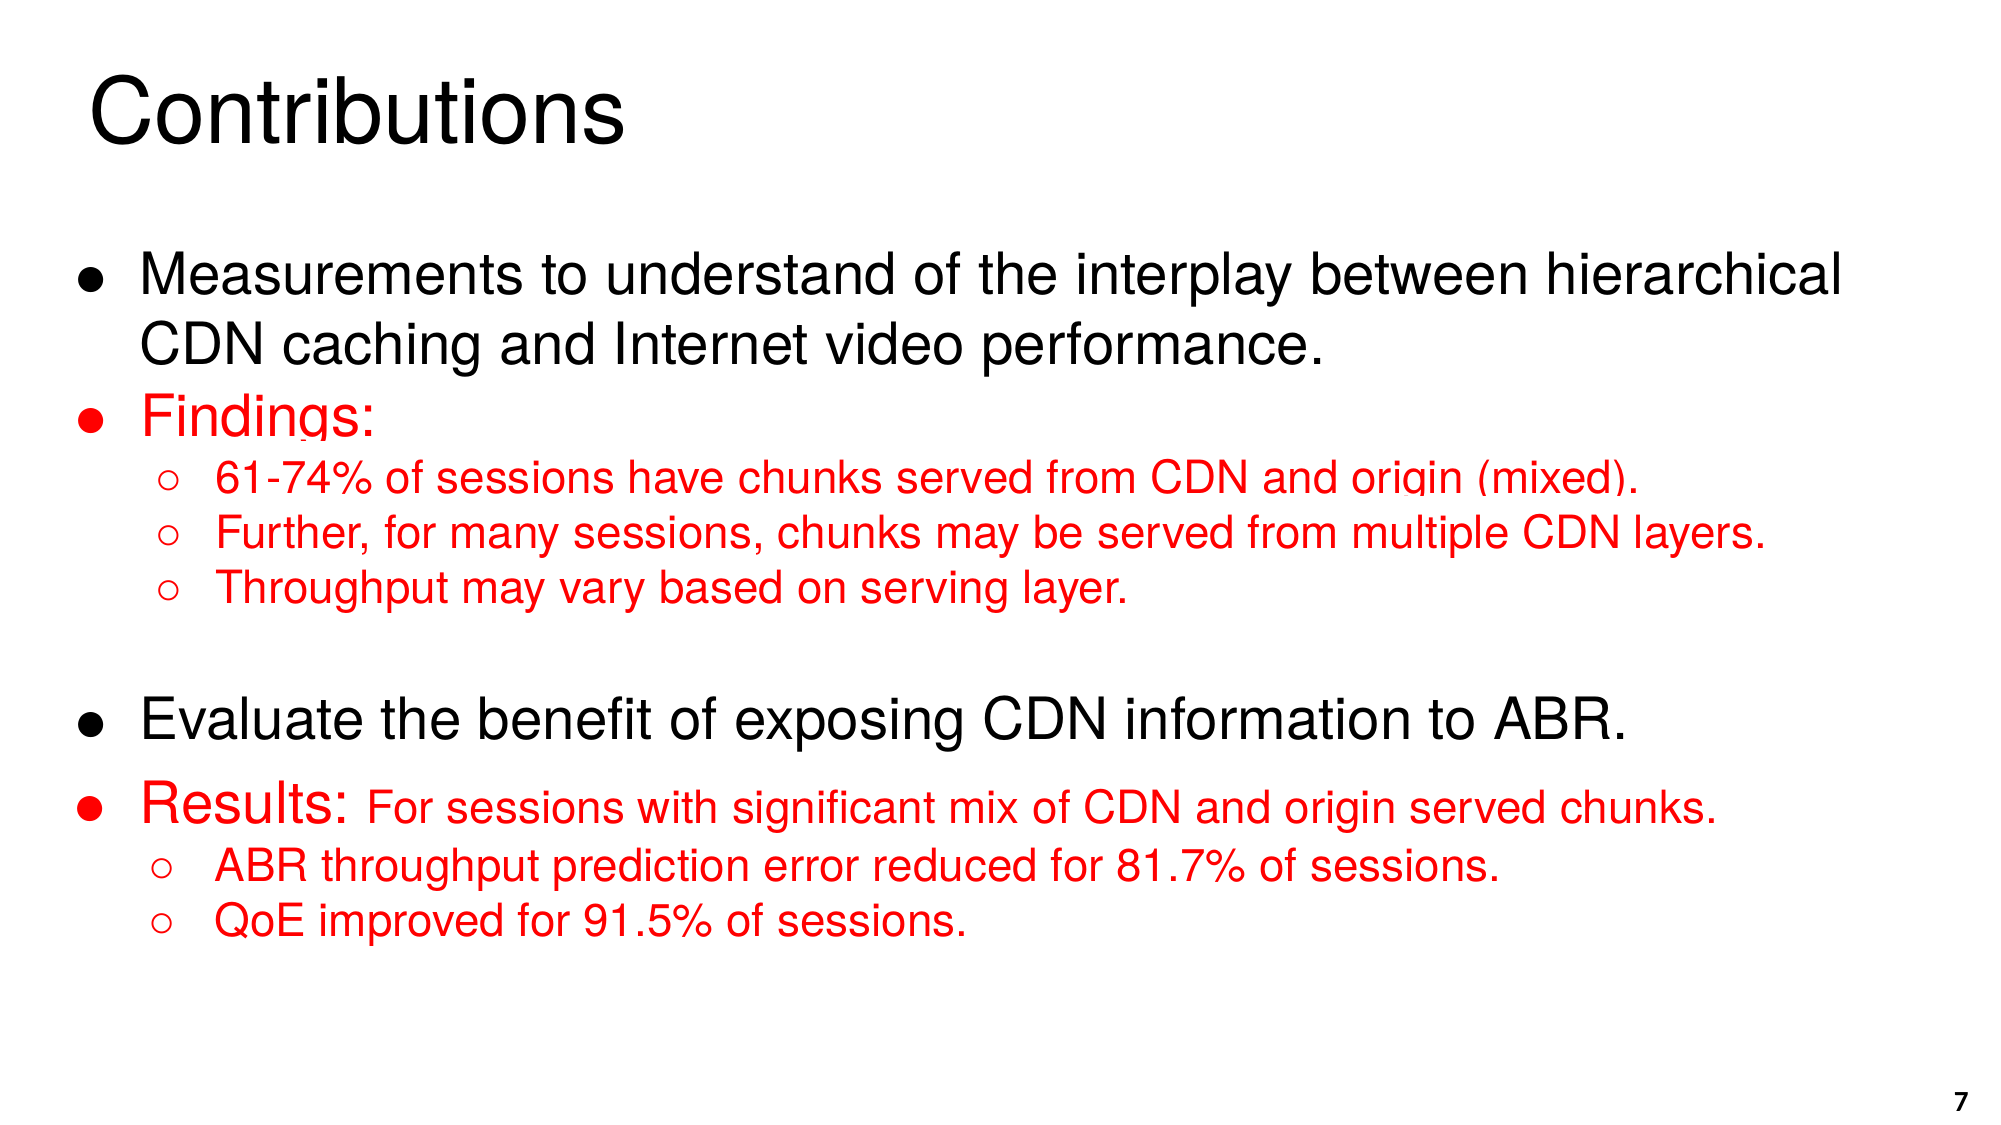

Contributions
Measurements to understand of the interplay between hierarchical CDN caching and Internet video performance.

Evaluate the benefit of exposing CDN information to ABR.

Findings:
61-74% of sessions have chunks served from CDN and origin (mixed).
Further, for many sessions, chunks may be served from multiple CDN layers.
Throughput may vary based on serving layer.
Results: For sessions with significant mix of CDN and origin served chunks.
ABR throughput prediction error reduced for 81.7% of sessions.
QoE improved for 91.5% of sessions.
7